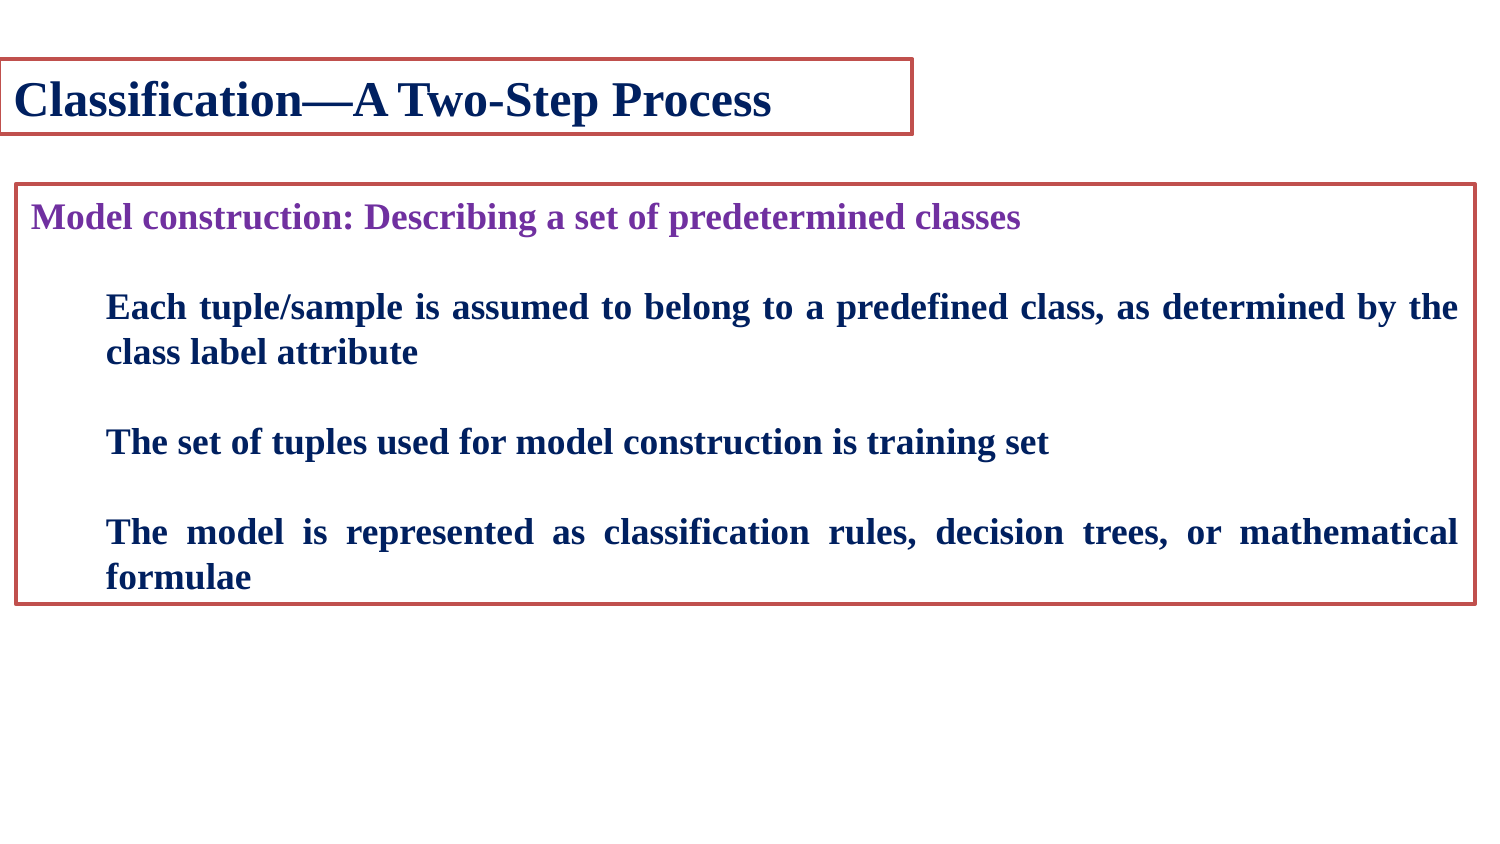

Classification—A Two-Step Process
Model construction: Describing a set of predetermined classes

Each tuple/sample is assumed to belong to a predefined class, as determined by the class label attribute

The set of tuples used for model construction is training set

The model is represented as classification rules, decision trees, or mathematical formulae